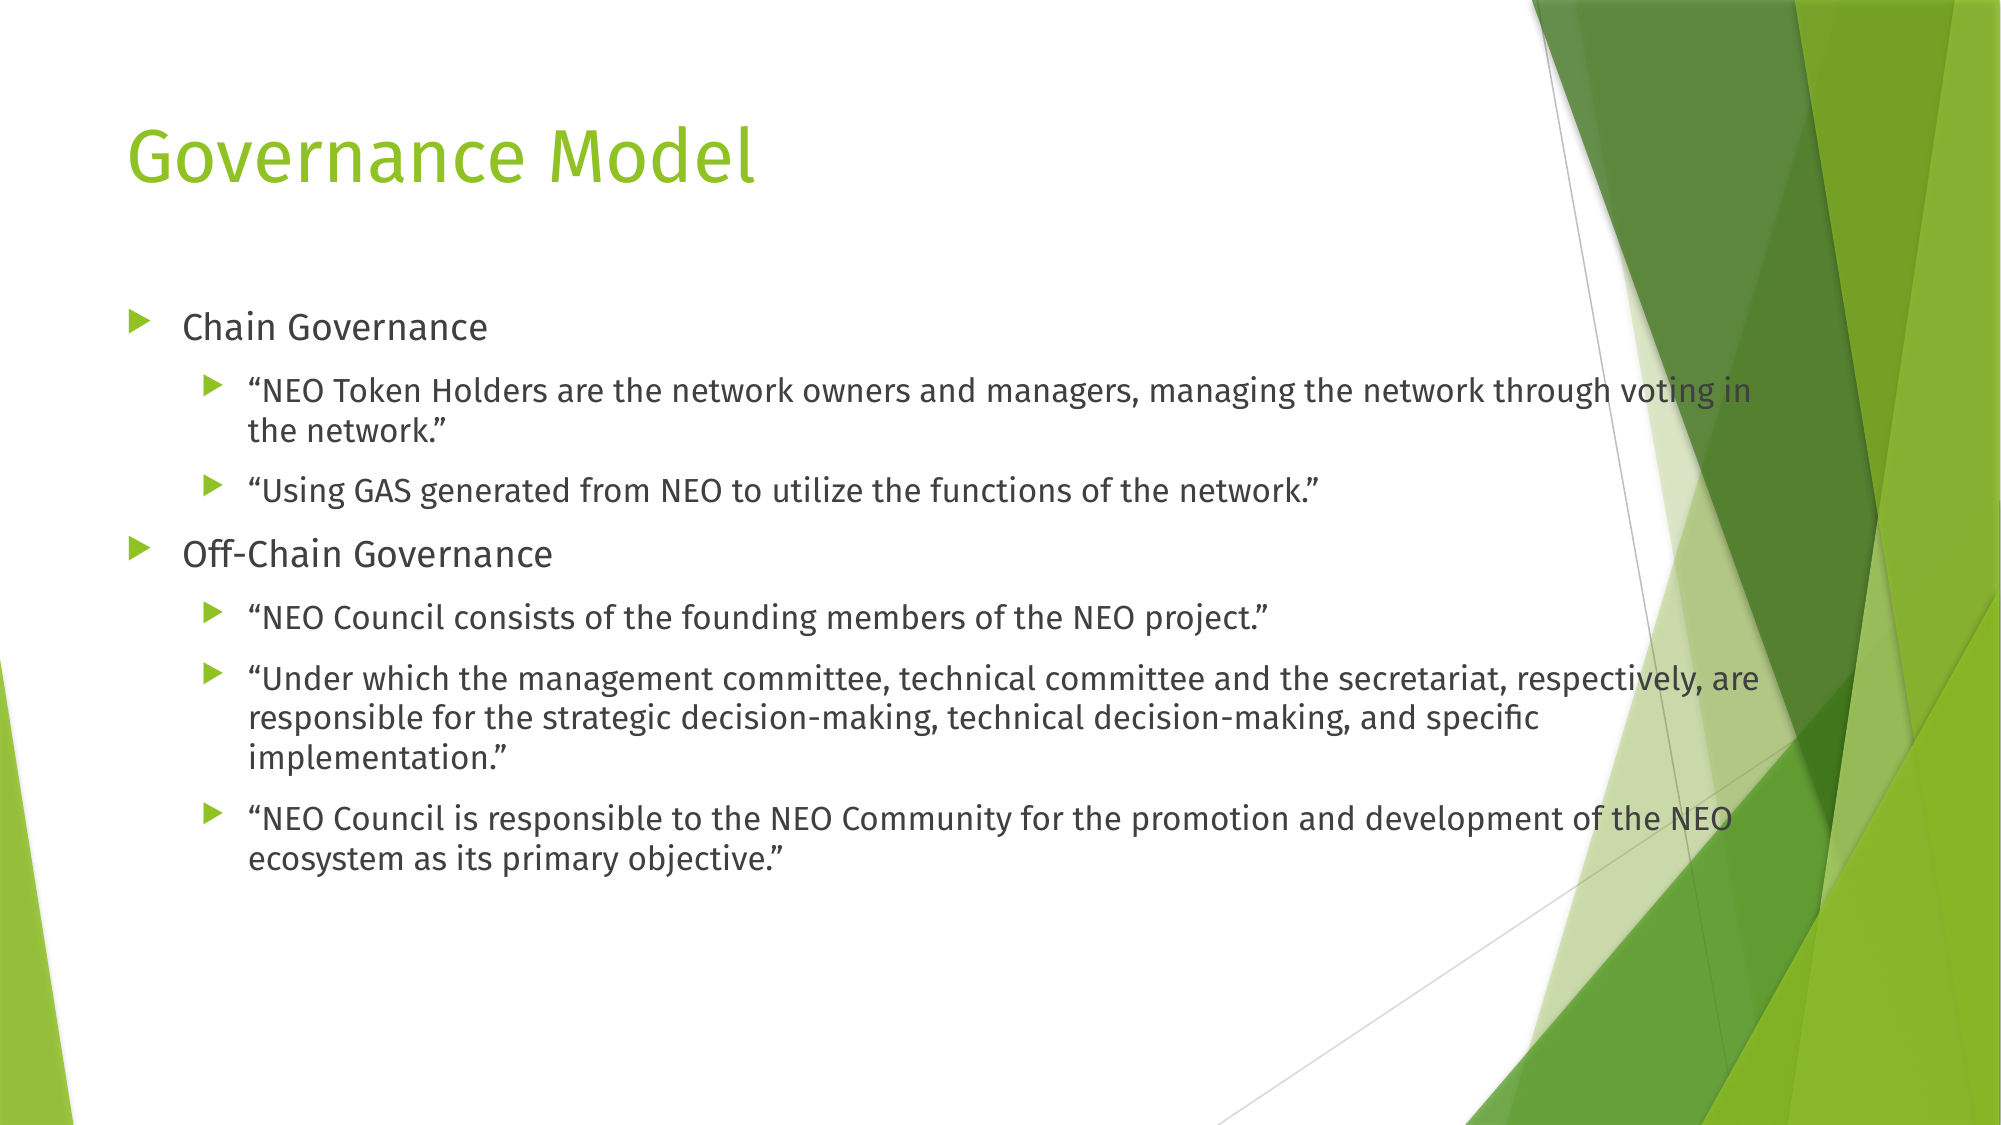

# Governance Model
Chain Governance
“NEO Token Holders are the network owners and managers, managing the network through voting in the network.”
“Using GAS generated from NEO to utilize the functions of the network.”
Off-Chain Governance
“NEO Council consists of the founding members of the NEO project.”
“Under which the management committee, technical committee and the secretariat, respectively, are responsible for the strategic decision-making, technical decision-making, and specific implementation.”
“NEO Council is responsible to the NEO Community for the promotion and development of the NEO ecosystem as its primary objective.”